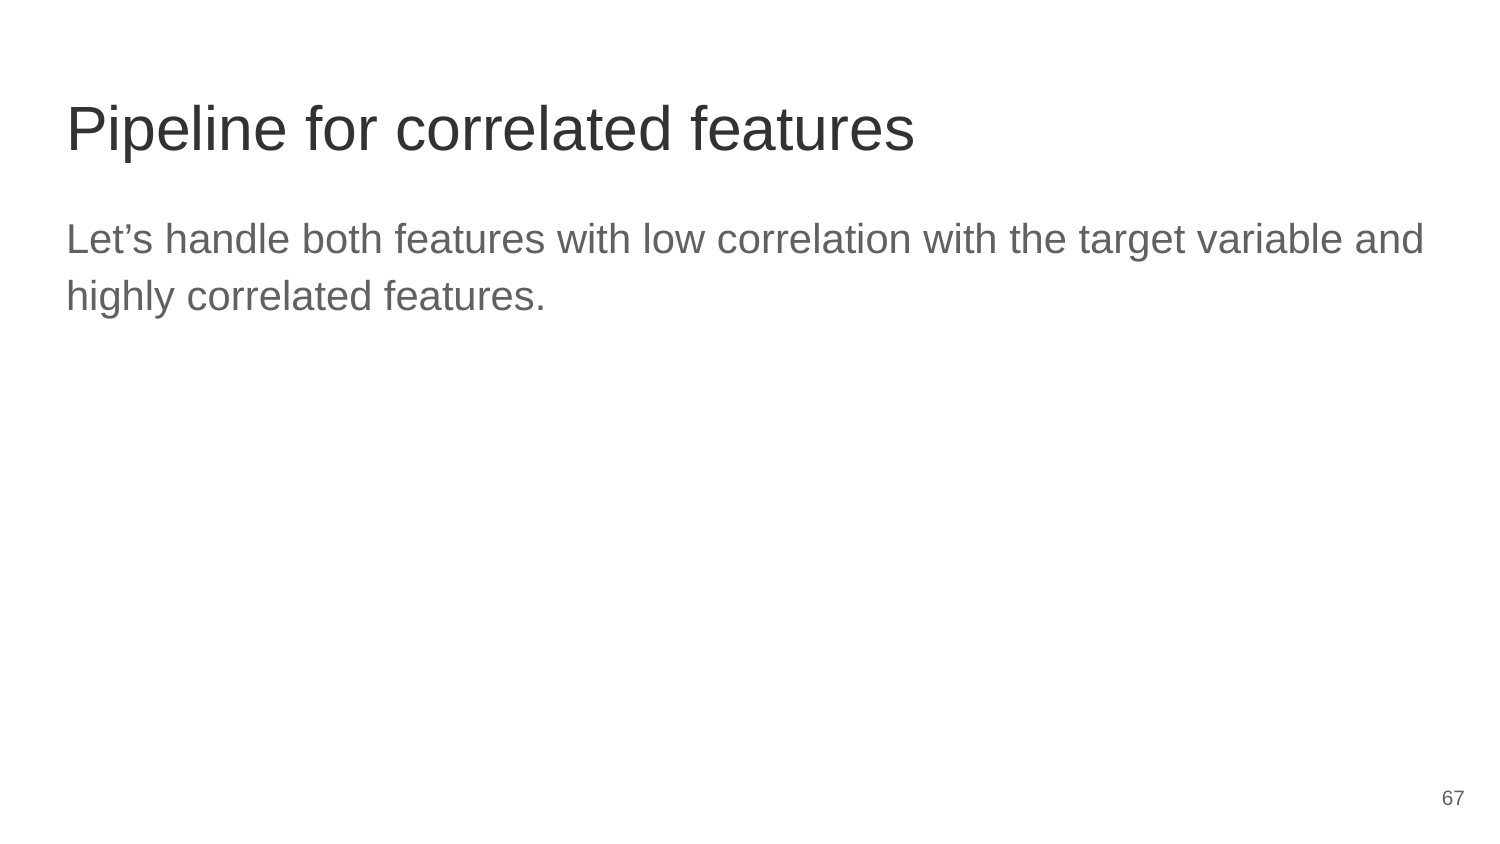

# Pipeline for correlated features
Let’s handle both features with low correlation with the target variable and highly correlated features.
67